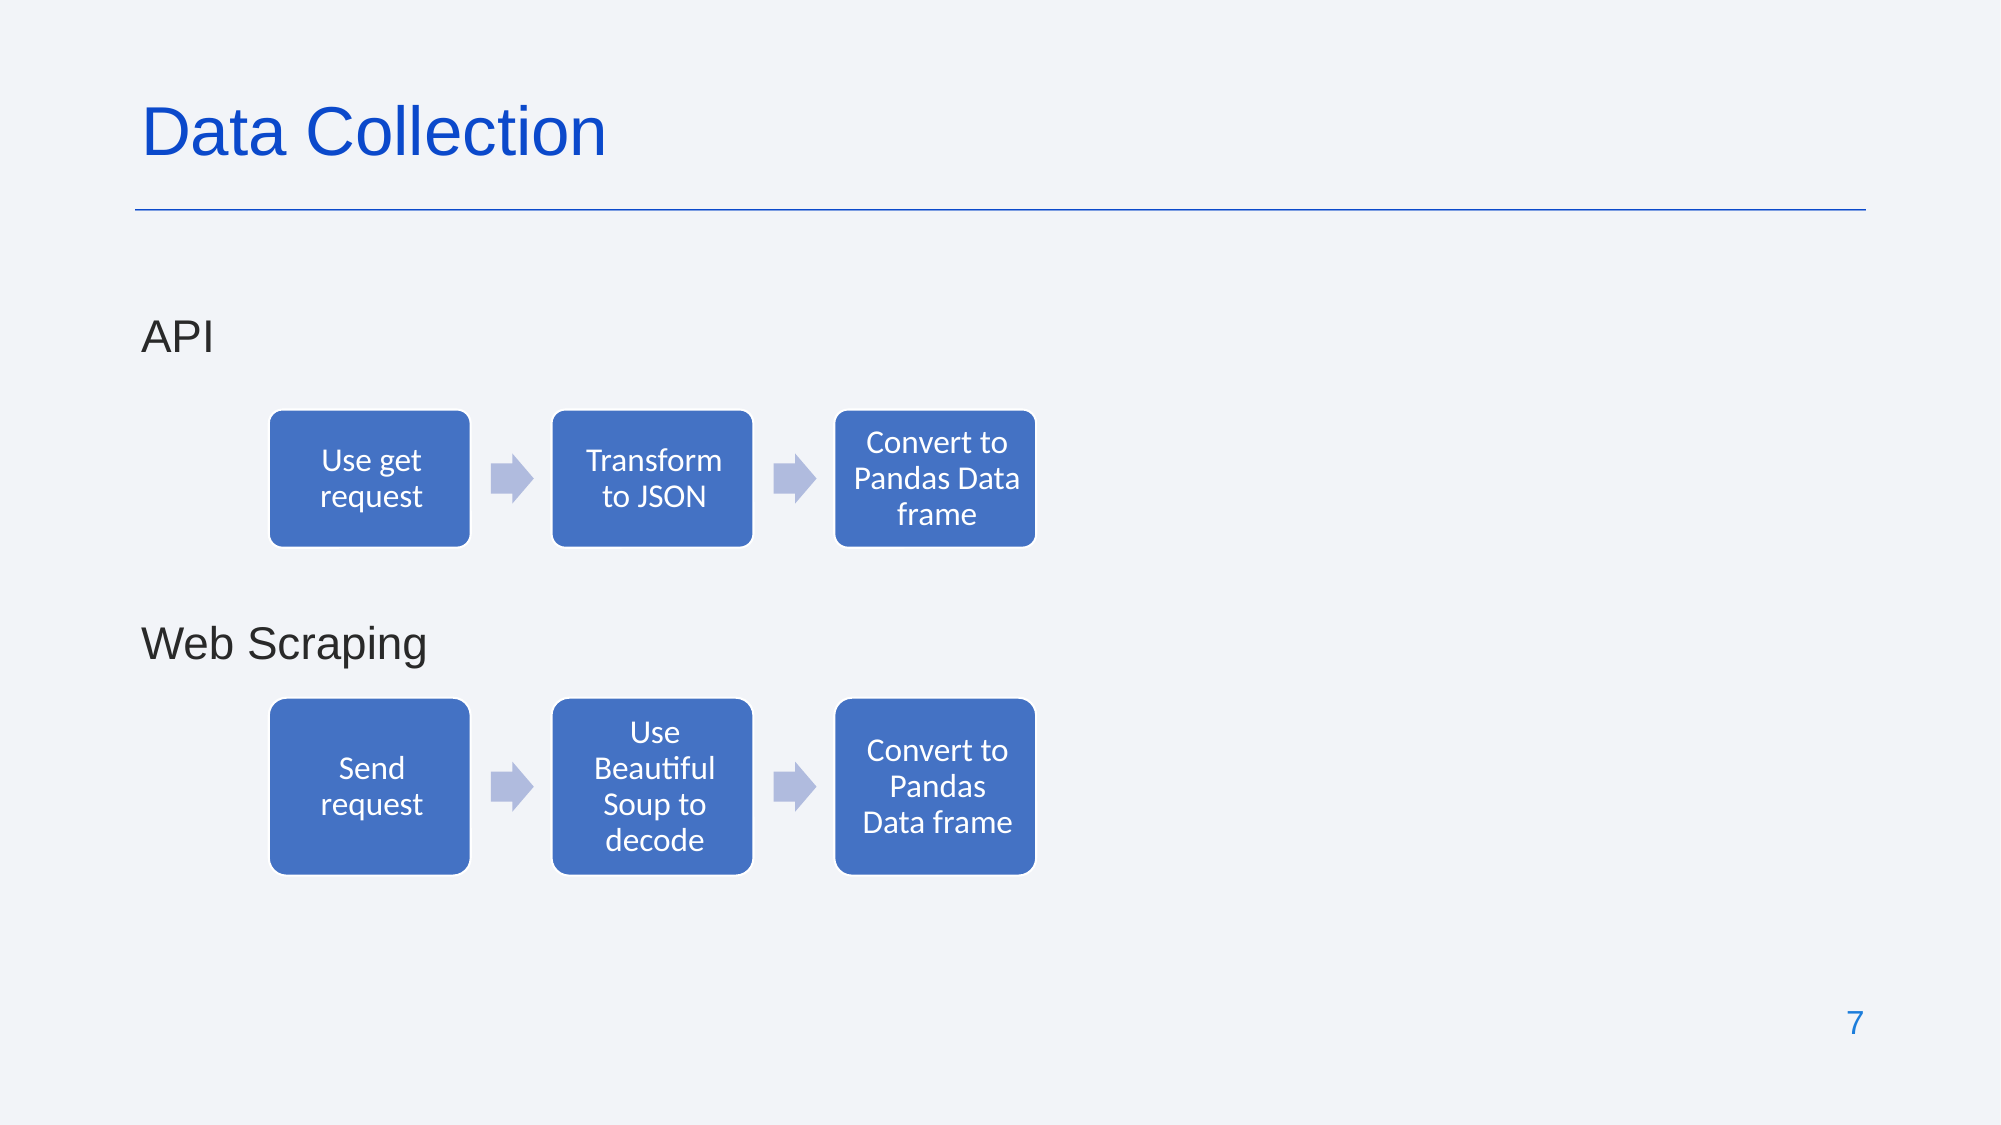

Data Collection
API

Web Scraping

Use get request

Transform to JSON

Convert to Pandas Data frame
Send request

Use Beautiful Soup to decode

Convert to Pandas Data frame
7